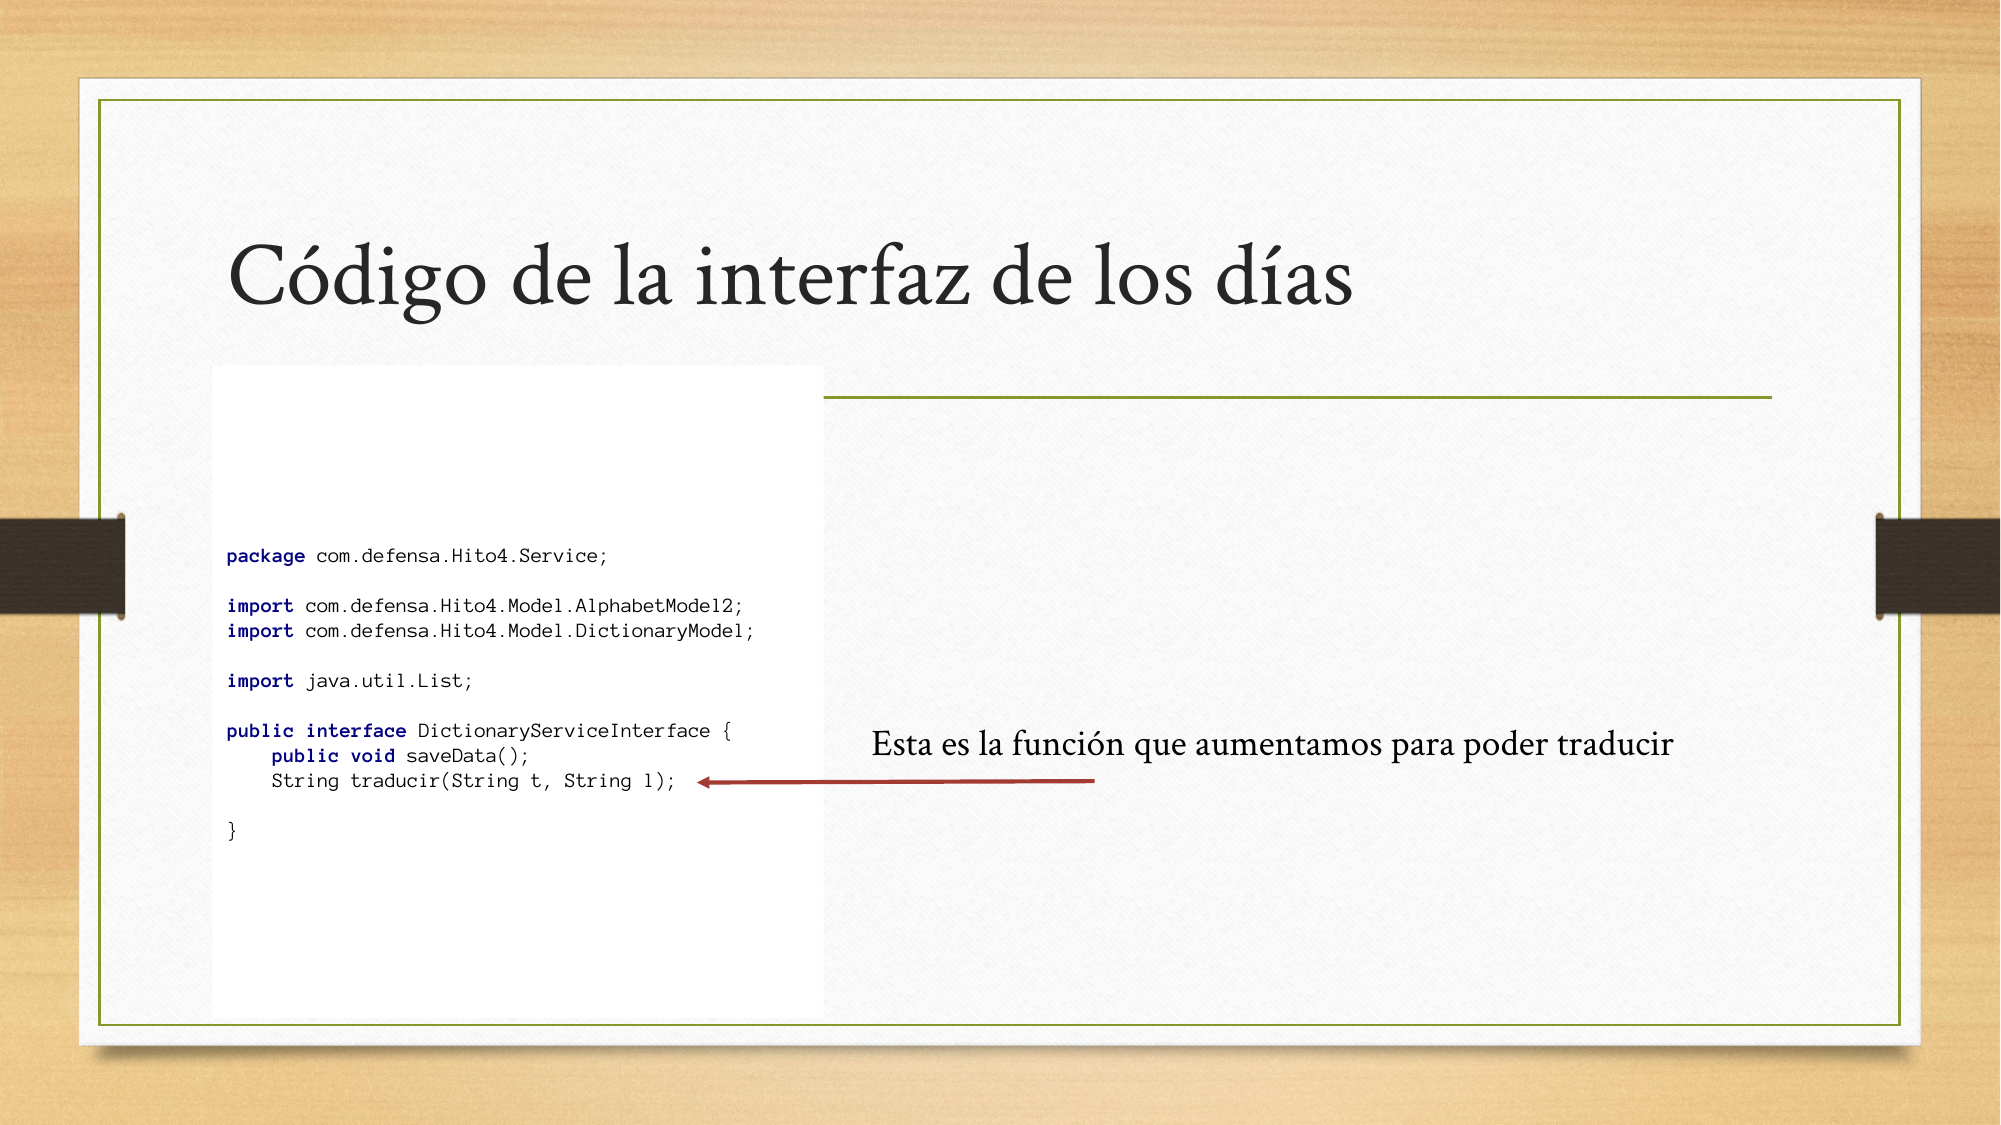

# Código de la interfaz de los días
package com.defensa.Hito4.Service;
import com.defensa.Hito4.Model.AlphabetModel2;
import com.defensa.Hito4.Model.DictionaryModel;
import java.util.List;
public interface DictionaryServiceInterface {
    public void saveData();
    String traducir(String t, String l);
}
Esta es la función que aumentamos para poder traducir